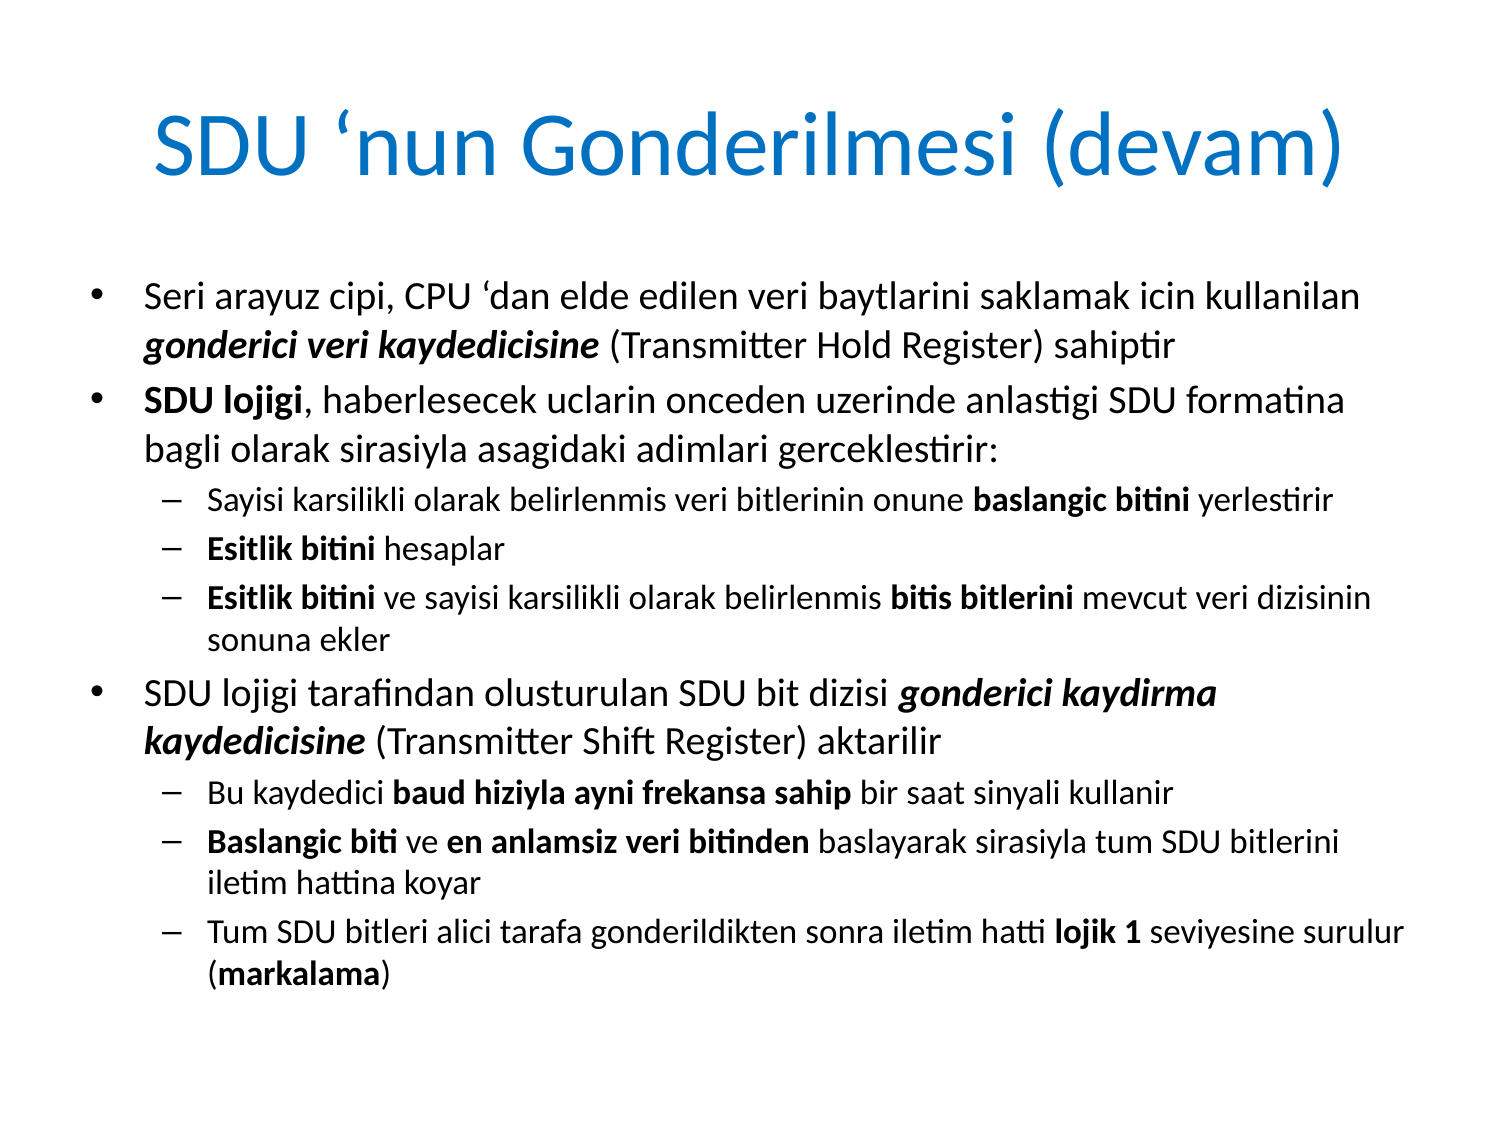

# SDU ‘nun Gonderilmesi (devam)
Seri arayuz cipi, CPU ‘dan elde edilen veri baytlarini saklamak icin kullanilan gonderici veri kaydedicisine (Transmitter Hold Register) sahiptir
SDU lojigi, haberlesecek uclarin onceden uzerinde anlastigi SDU formatina bagli olarak sirasiyla asagidaki adimlari gerceklestirir:
Sayisi karsilikli olarak belirlenmis veri bitlerinin onune baslangic bitini yerlestirir
Esitlik bitini hesaplar
Esitlik bitini ve sayisi karsilikli olarak belirlenmis bitis bitlerini mevcut veri dizisinin sonuna ekler
SDU lojigi tarafindan olusturulan SDU bit dizisi gonderici kaydirma kaydedicisine (Transmitter Shift Register) aktarilir
Bu kaydedici baud hiziyla ayni frekansa sahip bir saat sinyali kullanir
Baslangic biti ve en anlamsiz veri bitinden baslayarak sirasiyla tum SDU bitlerini iletim hattina koyar
Tum SDU bitleri alici tarafa gonderildikten sonra iletim hatti lojik 1 seviyesine surulur (markalama)